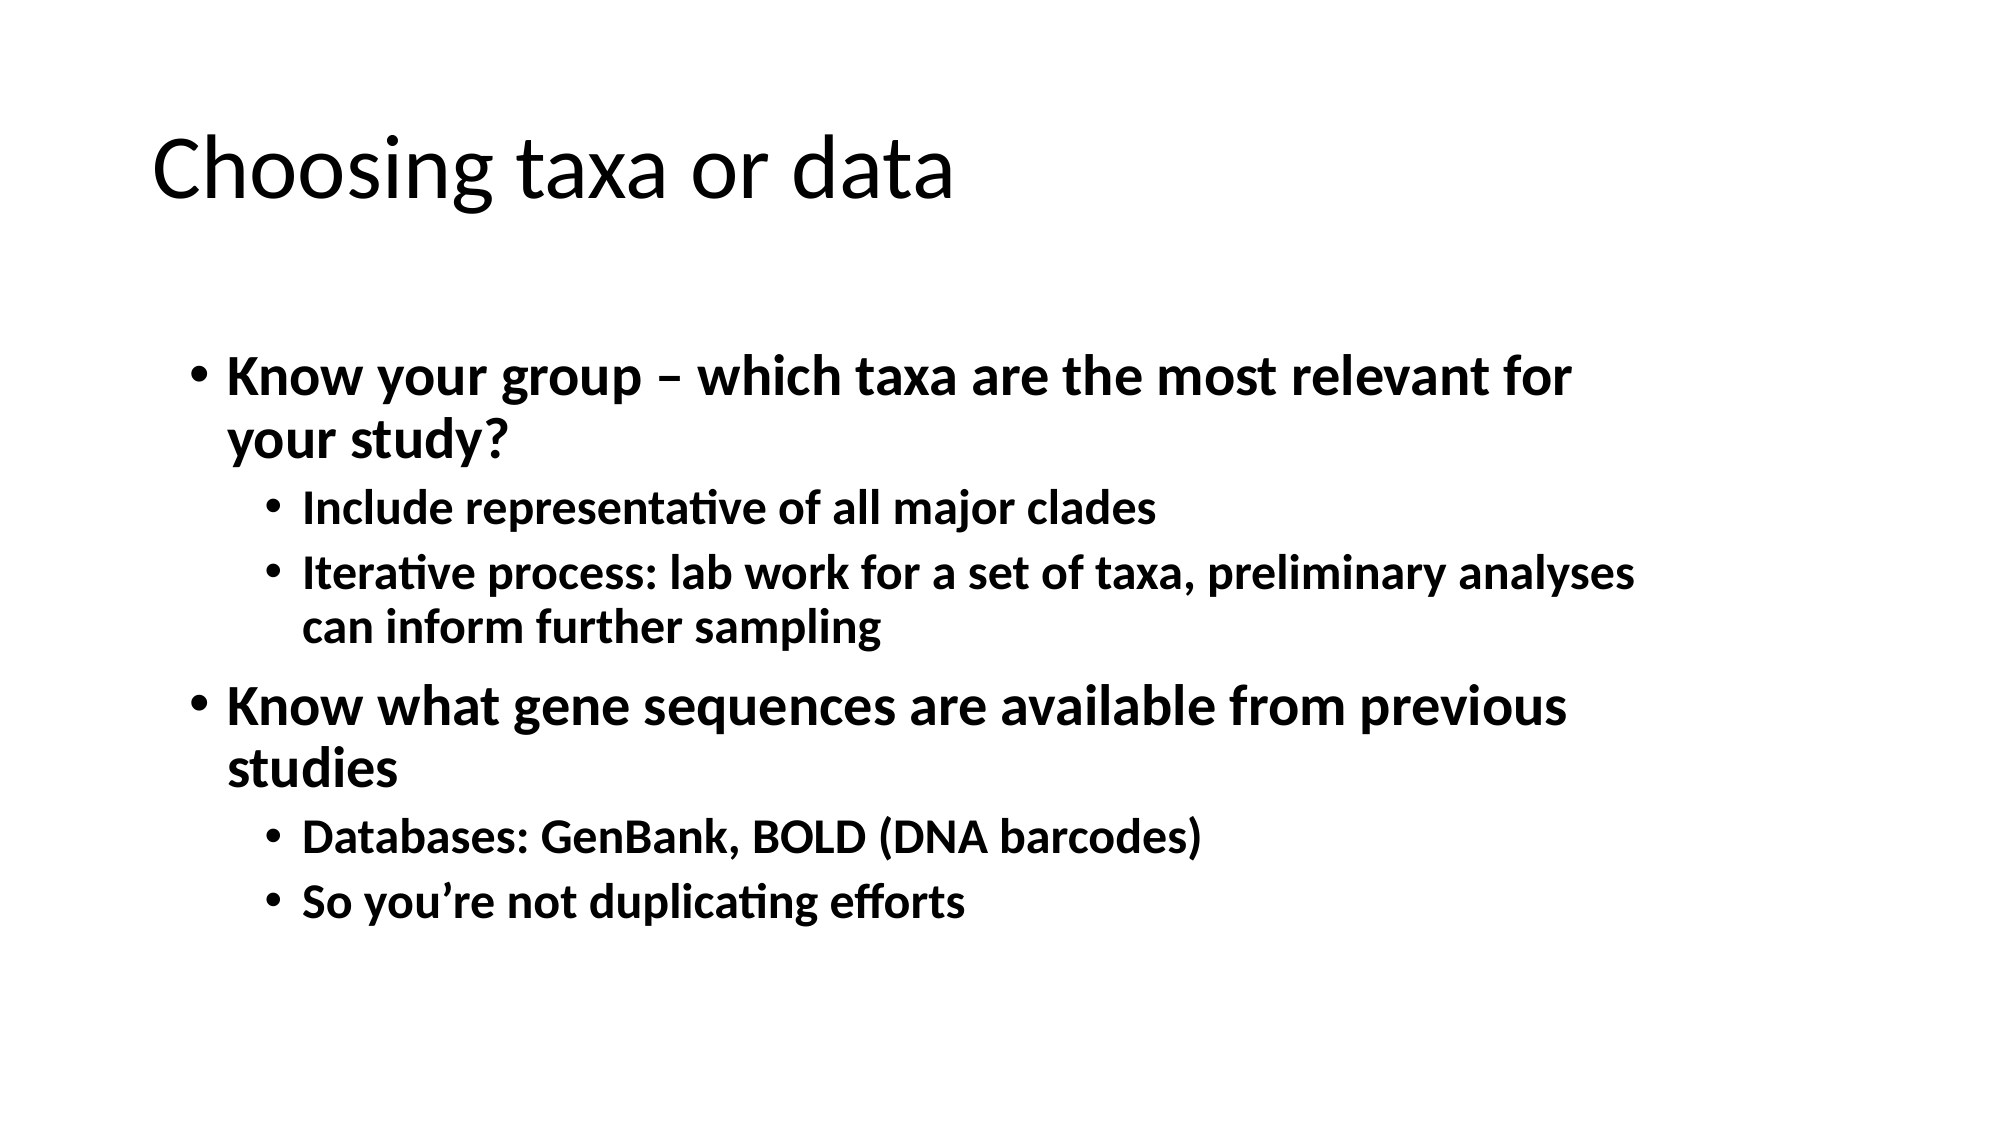

# Choosing taxa or data
Know your group – which taxa are the most relevant for your study?
Include representative of all major clades
Iterative process: lab work for a set of taxa, preliminary analyses can inform further sampling
Know what gene sequences are available from previous studies
Databases: GenBank, BOLD (DNA barcodes)
So you’re not duplicating efforts